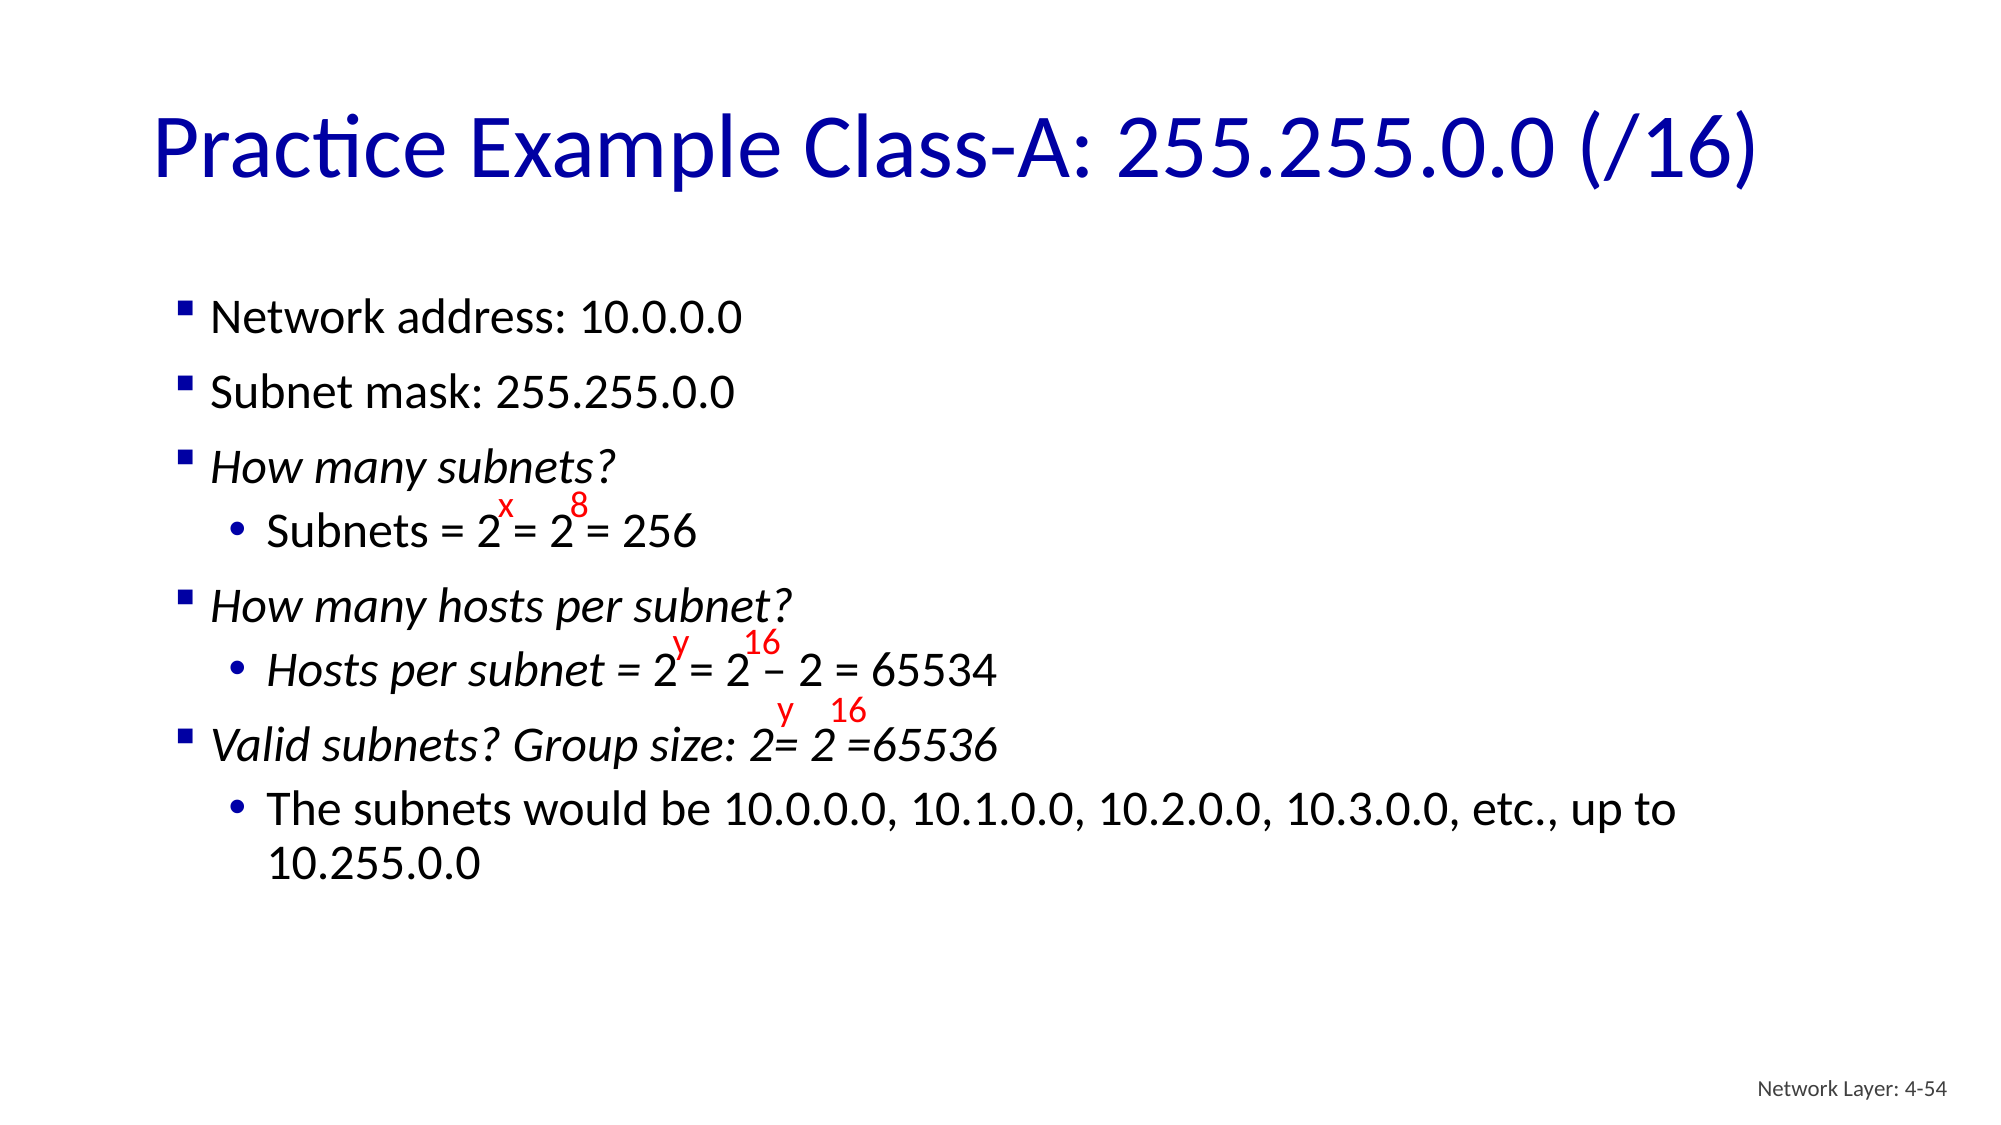

# Practice Example Class-A: 255.255.0.0 (/16)
Network address: 10.0.0.0
Subnet mask: 255.255.0.0
How many subnets?
Subnets = 2 = 2 = 256
How many hosts per subnet?
Hosts per subnet = 2 = 2 – 2 = 65534
Valid subnets? Group size: 2= 2 =65536
The subnets would be 10.0.0.0, 10.1.0.0, 10.2.0.0, 10.3.0.0, etc., up to 10.255.0.0
x
8
y
16
y
16
Network Layer: 4-54